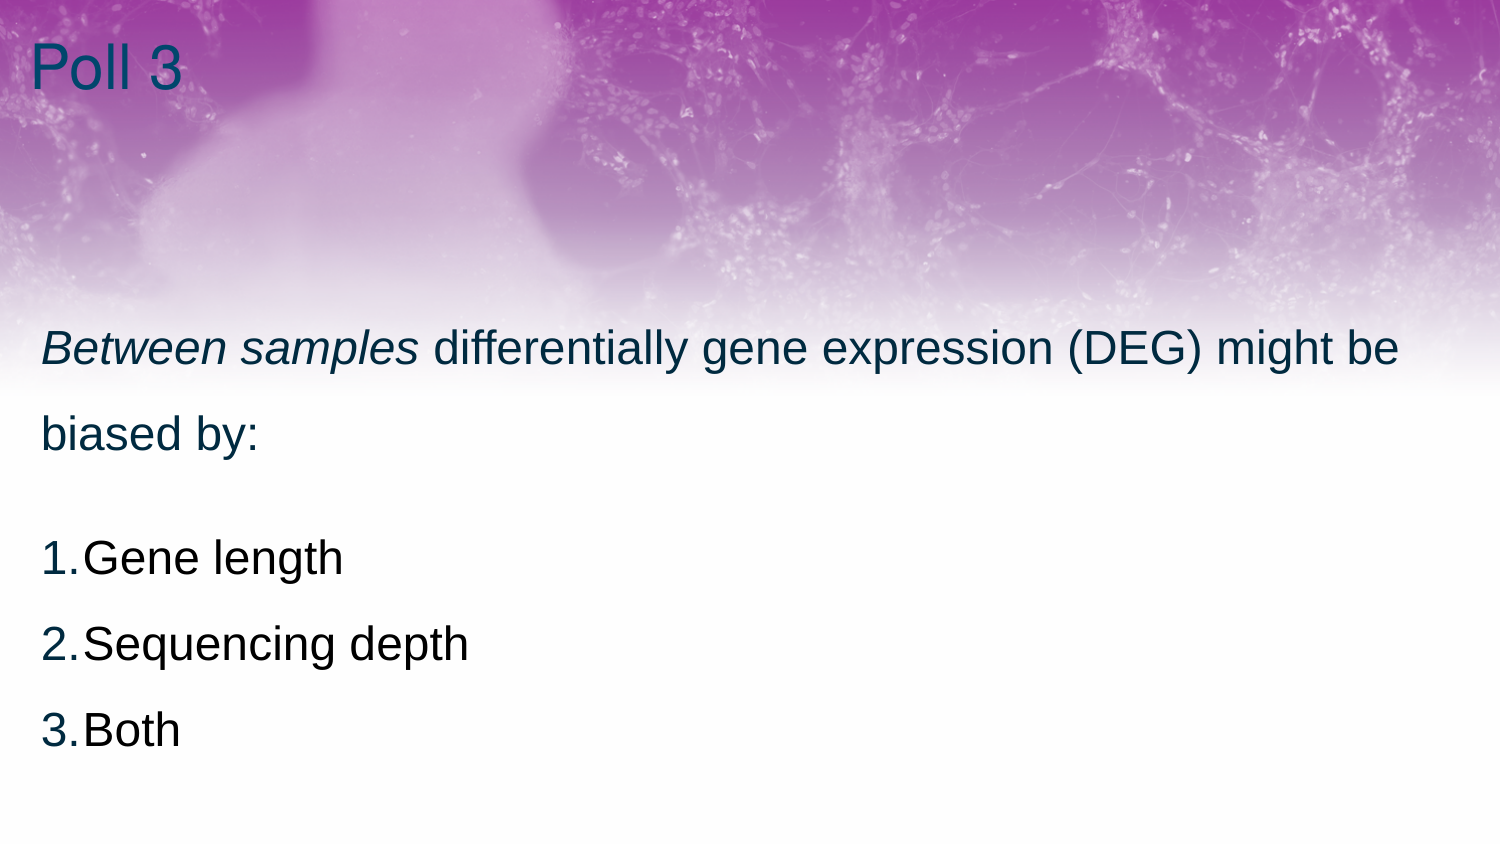

Poll 3
Between samples differentially gene expression (DEG) might be biased by:

Gene length
Sequencing depth
Both